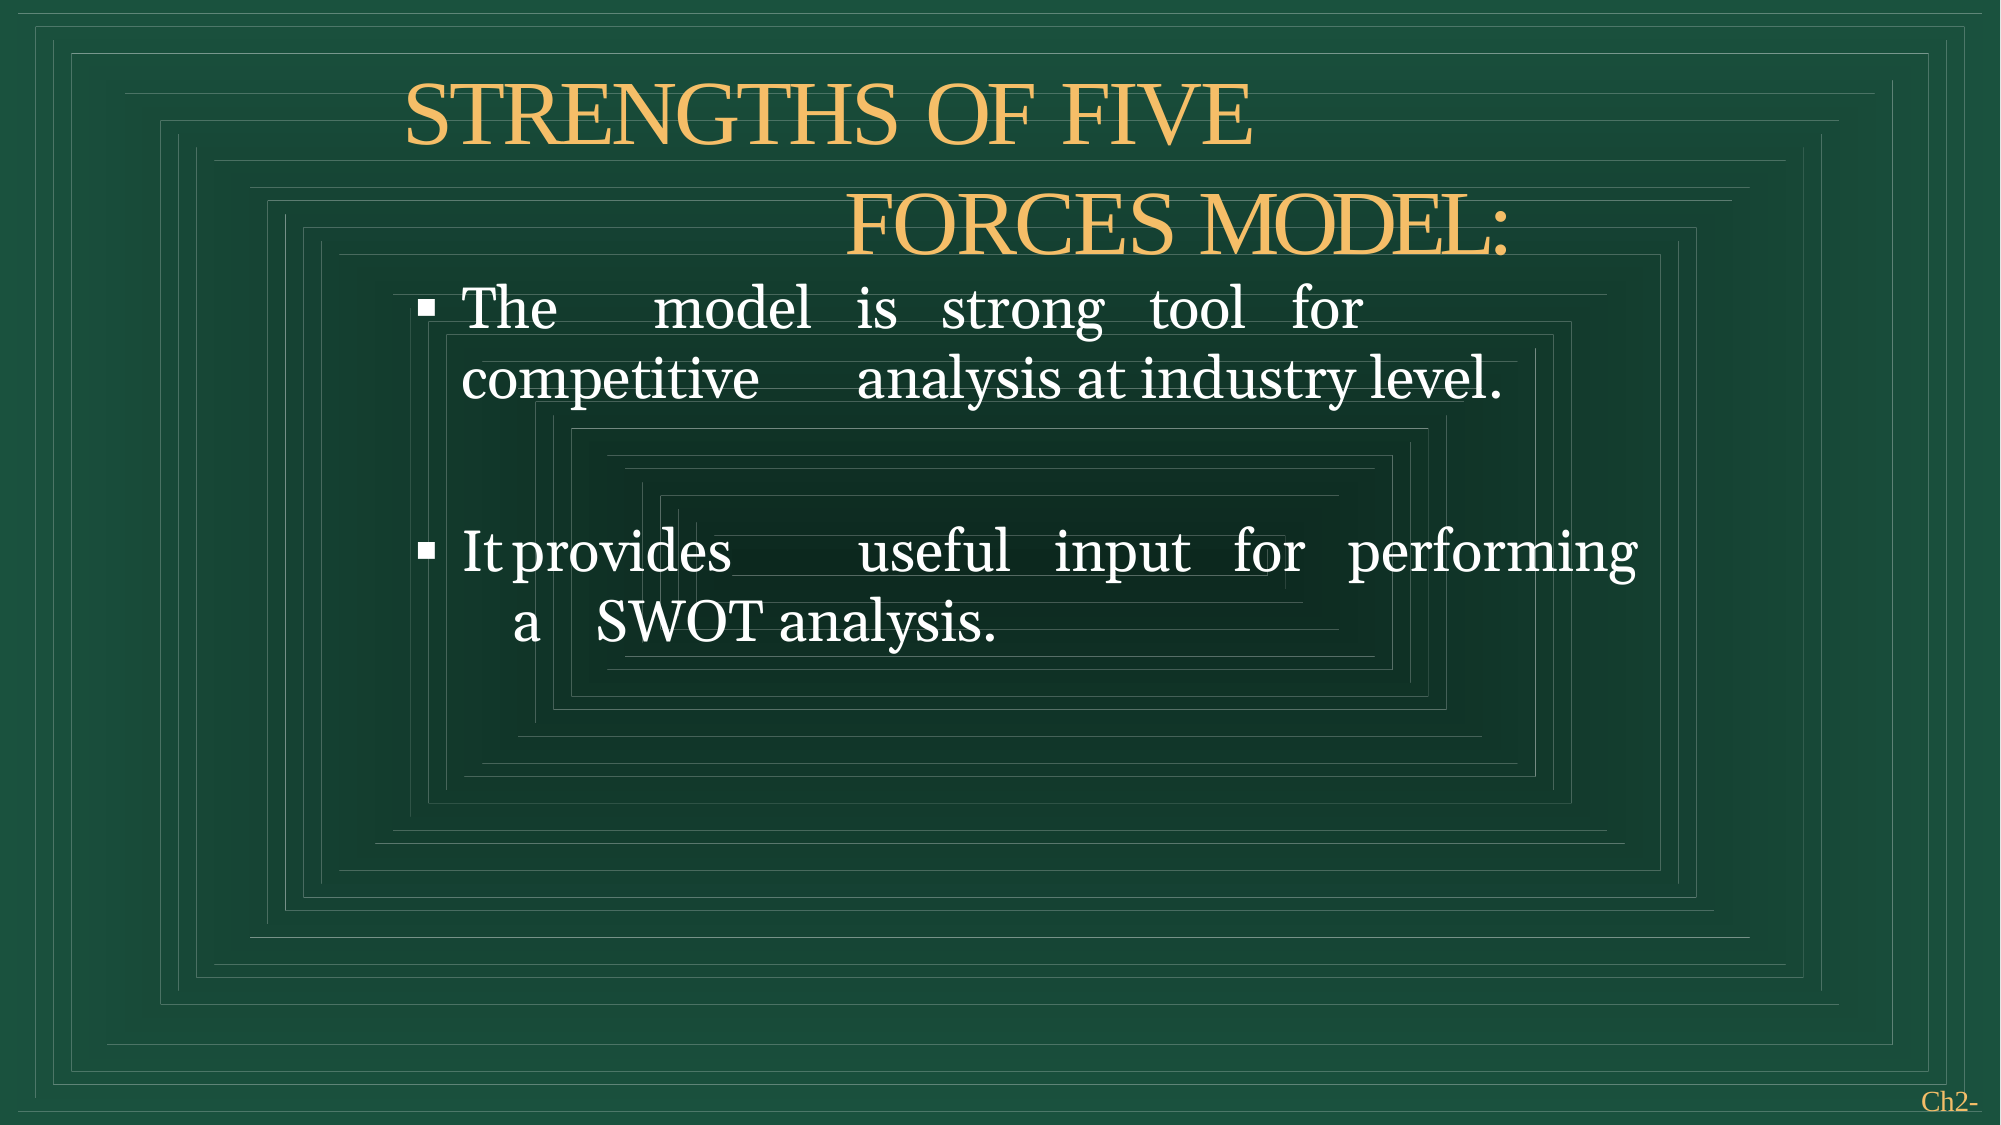

# STRENGTHS OF FIVE FORCES MODEL:
The	model	is	strong	tool	for	competitive 	analysis at industry level.

It	provides	useful	input	for	performing	a 	SWOT analysis.
Ch2-